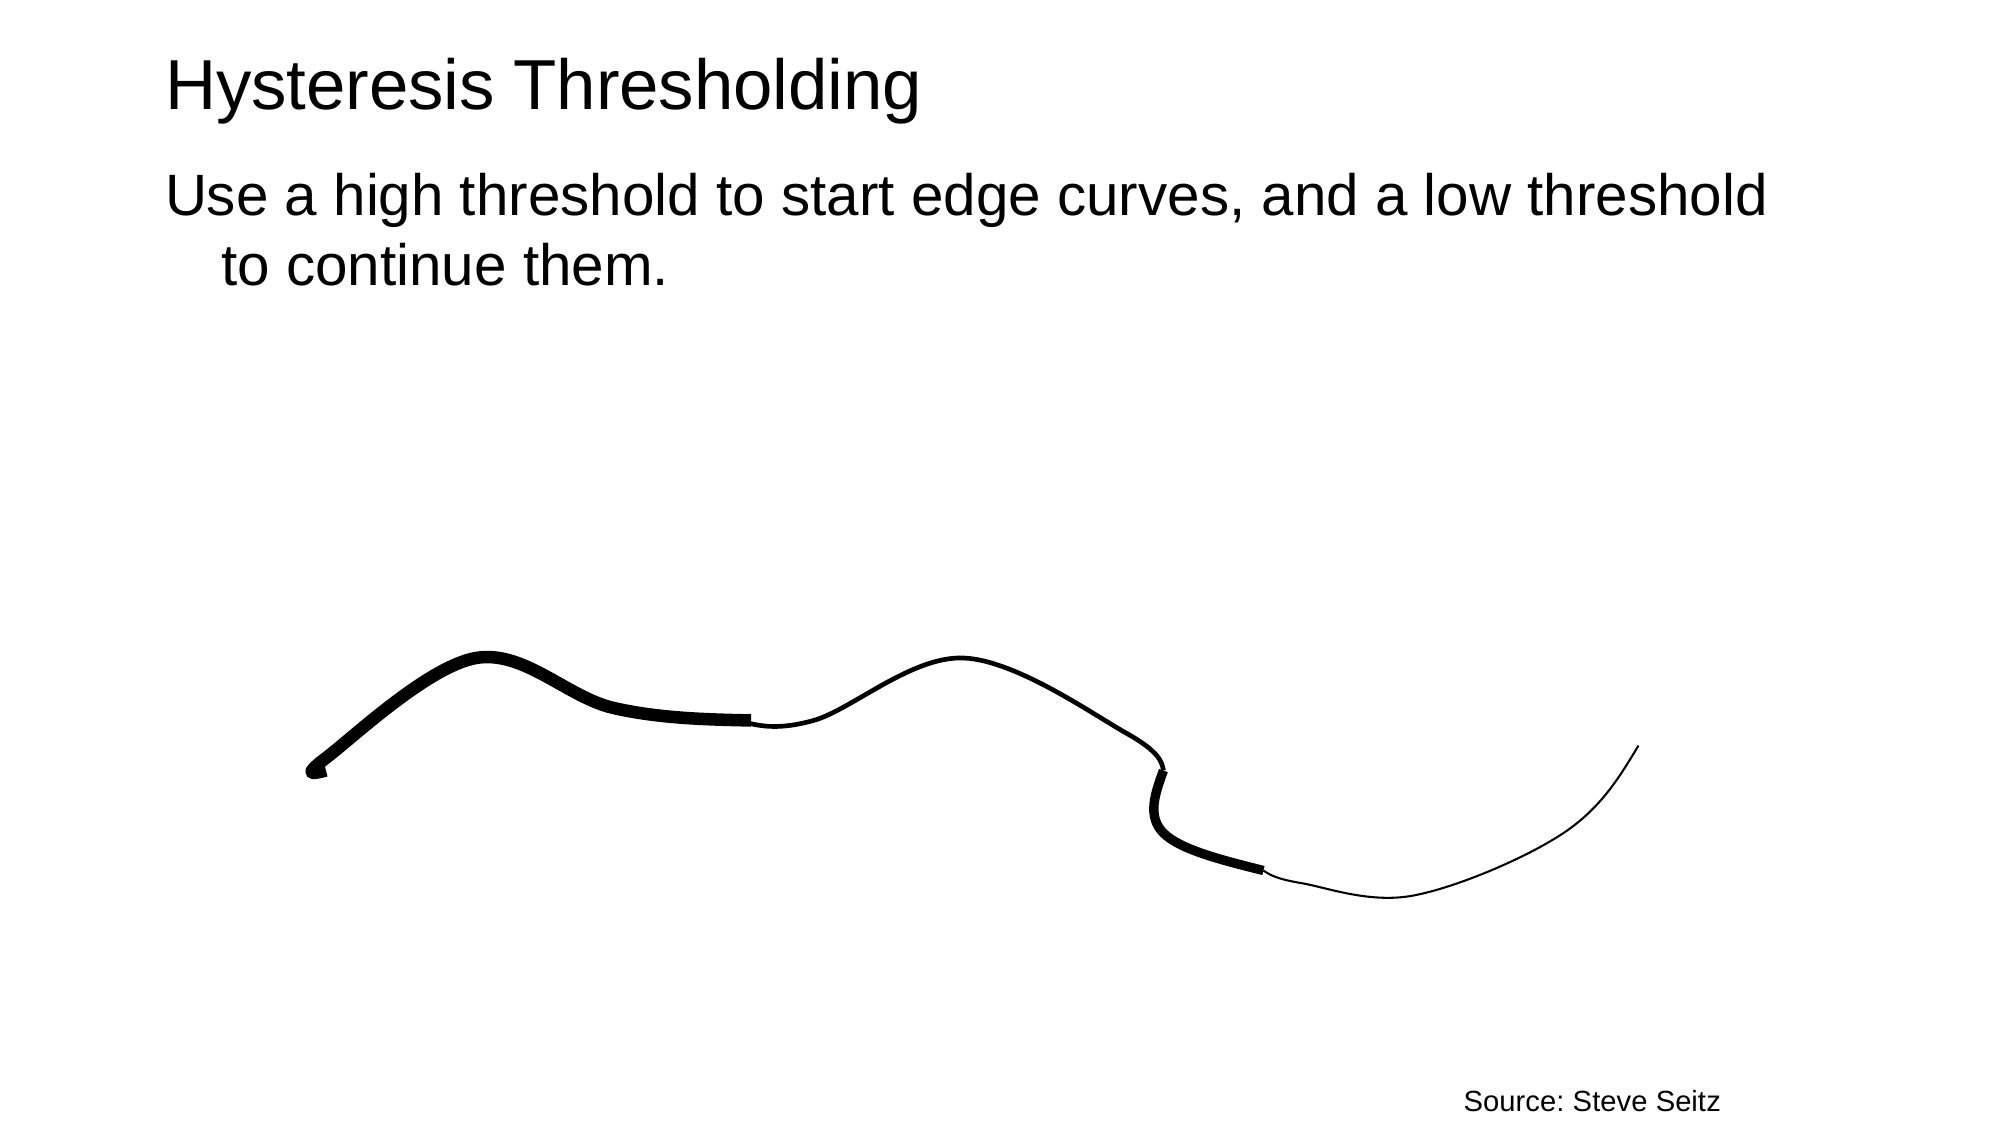

# Hysteresis Thresholding
Use a high threshold to start edge curves, and a low threshold to continue them.

Source: Steve Seitz